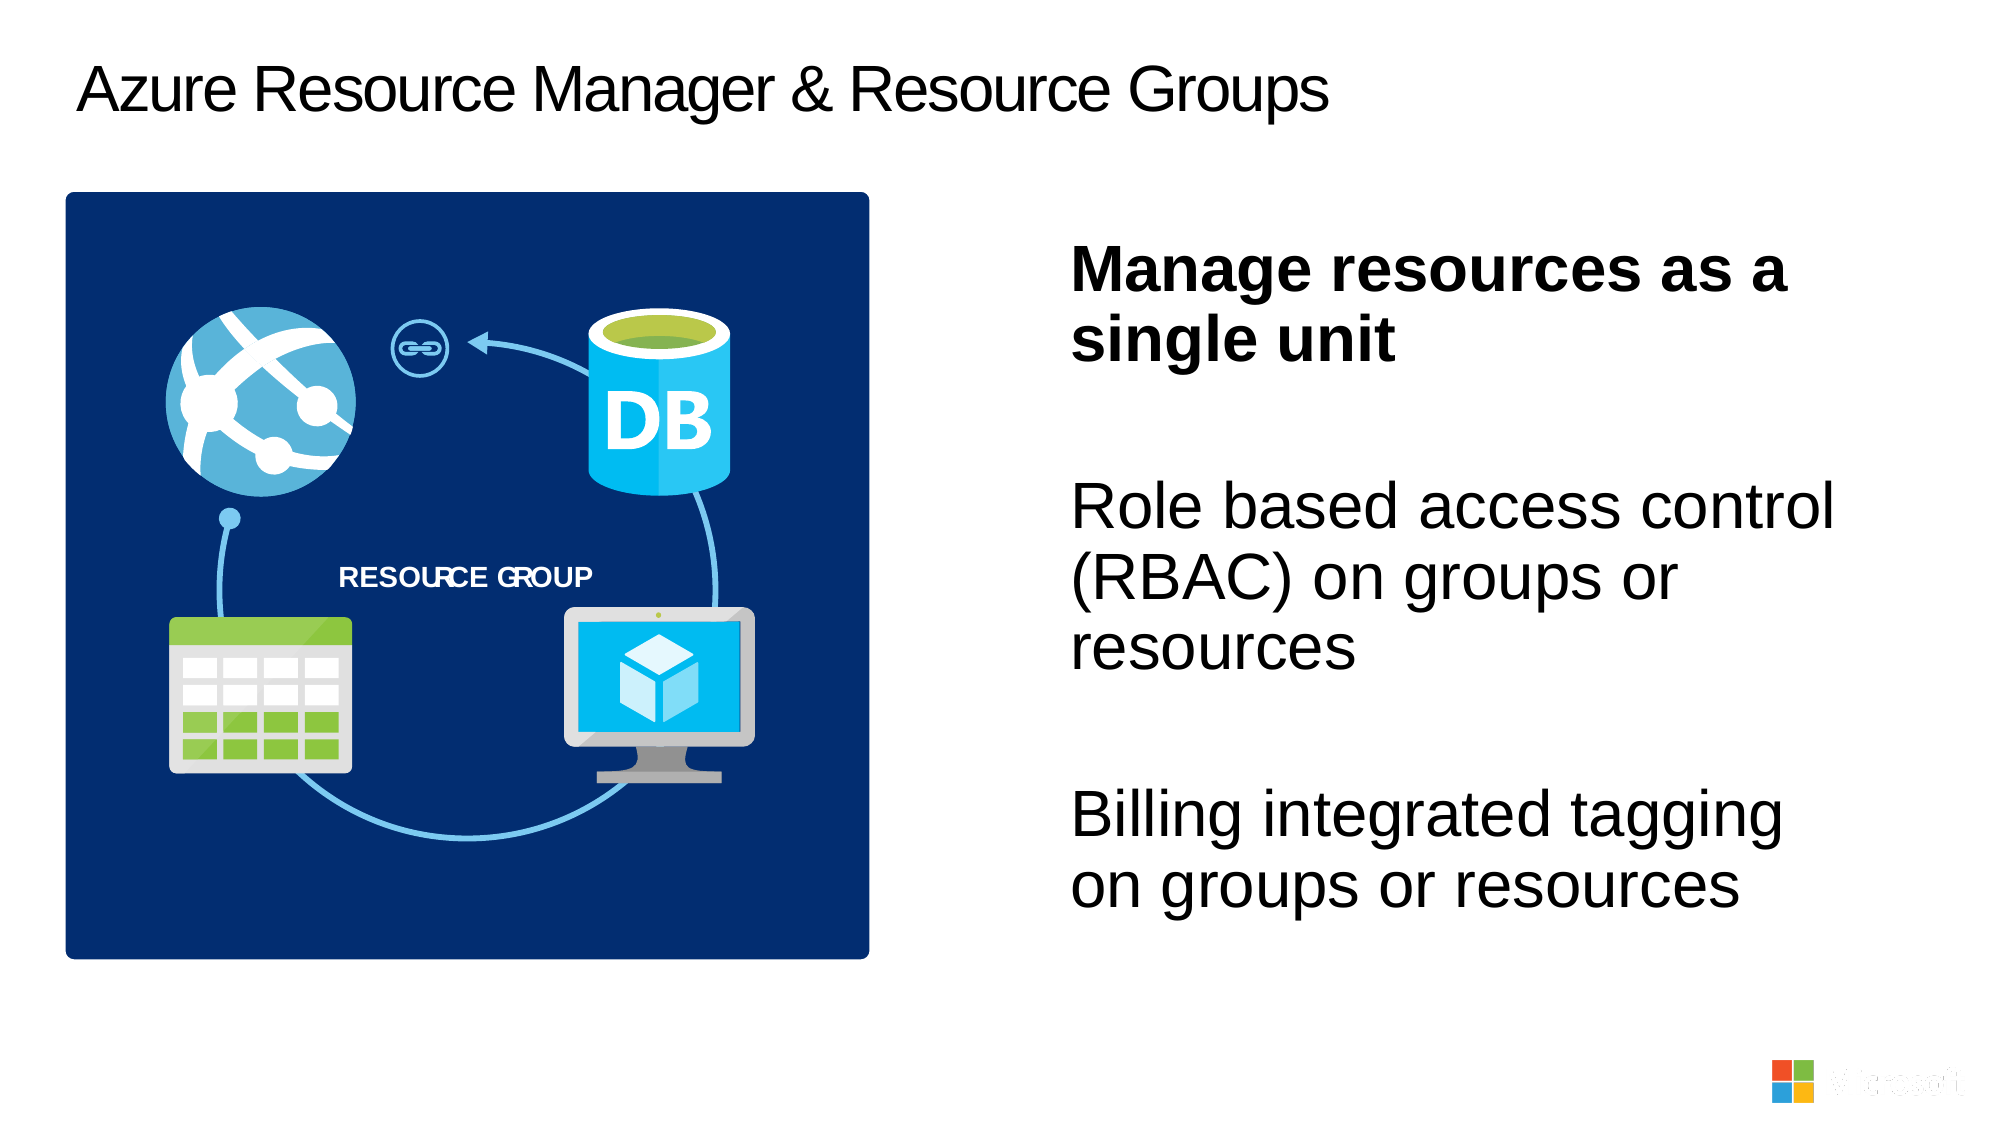

Azure Resource Manager & Resource Groups
Manage resources as a single unit

Role based access control (RBAC) on groups or resources

Billing integrated tagging on groups or resources

RESOU
R
CE G
R
OUP